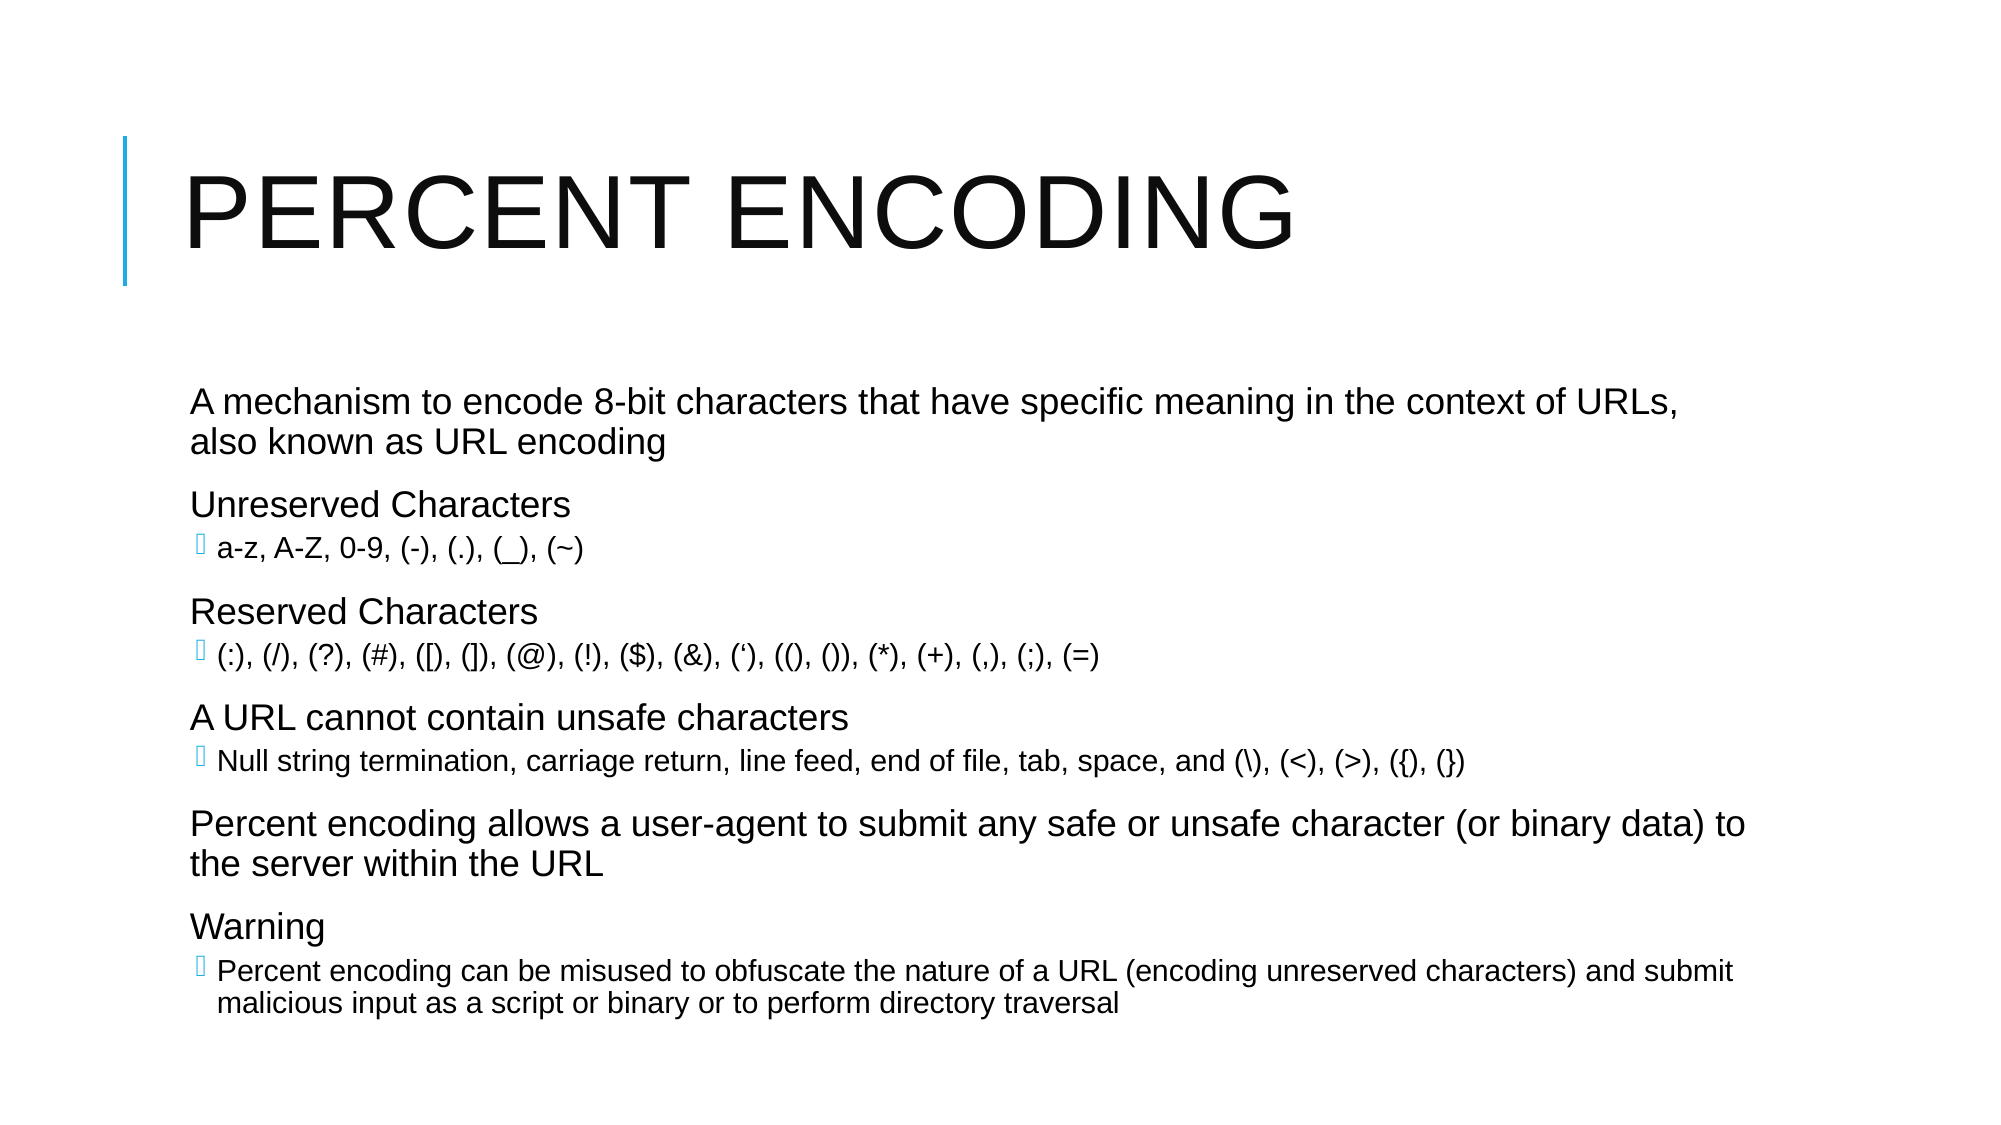

# Percent Encoding
A mechanism to encode 8-bit characters that have specific meaning in the context of URLs, also known as URL encoding
Unreserved Characters
a-z, A-Z, 0-9, (-), (.), (_), (~)
Reserved Characters
(:), (/), (?), (#), ([), (]), (@), (!), ($), (&), (‘), ((), ()), (*), (+), (,), (;), (=)
A URL cannot contain unsafe characters
Null string termination, carriage return, line feed, end of file, tab, space, and (\), (<), (>), ({), (})
Percent encoding allows a user-agent to submit any safe or unsafe character (or binary data) to the server within the URL
Warning
Percent encoding can be misused to obfuscate the nature of a URL (encoding unreserved characters) and submit malicious input as a script or binary or to perform directory traversal